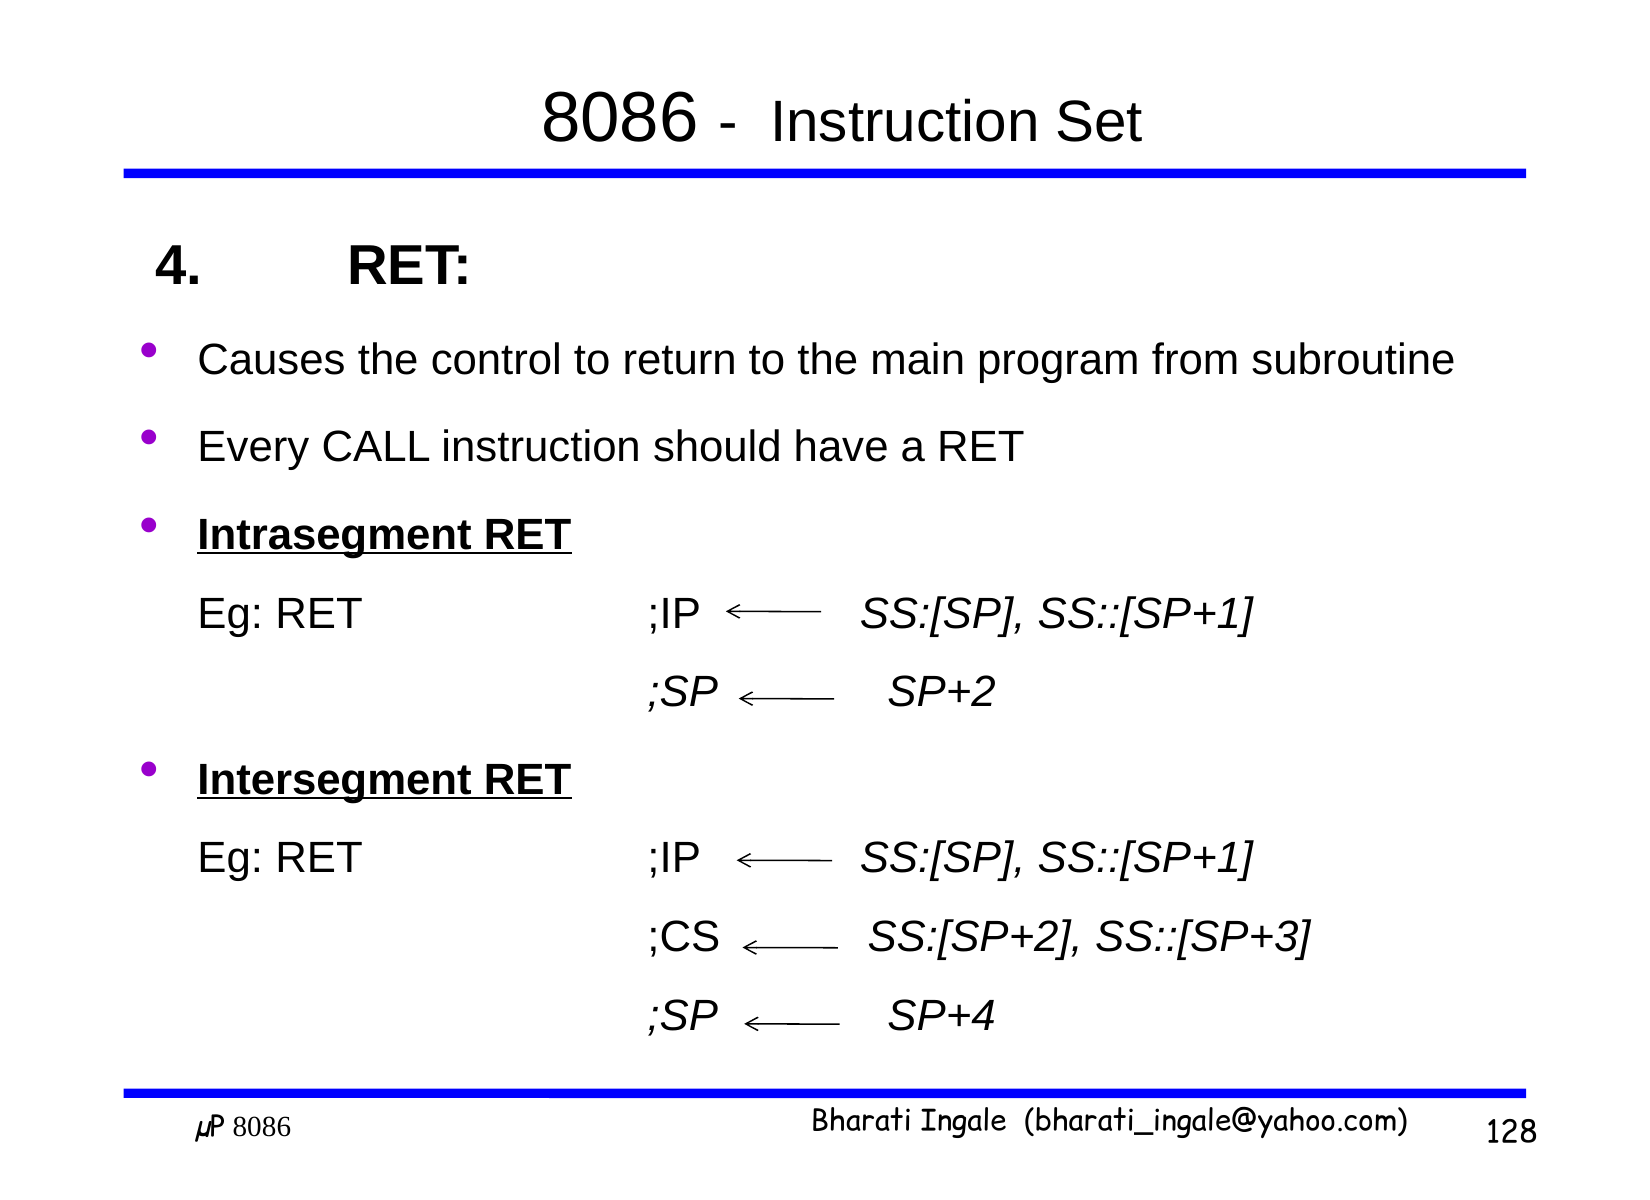

# 8086 -  Instruction Set
 4.	RET:
Causes the control to return to the main program from subroutine
Every CALL instruction should have a RET
Intrasegment RET
	Eg: RET		;IP             SS:[SP], SS::[SP+1]
				;SP              SP+2
Intersegment RET
	Eg: RET		;IP             SS:[SP], SS::[SP+1]
				;CS            SS:[SP+2], SS::[SP+3]
				;SP              SP+4

128